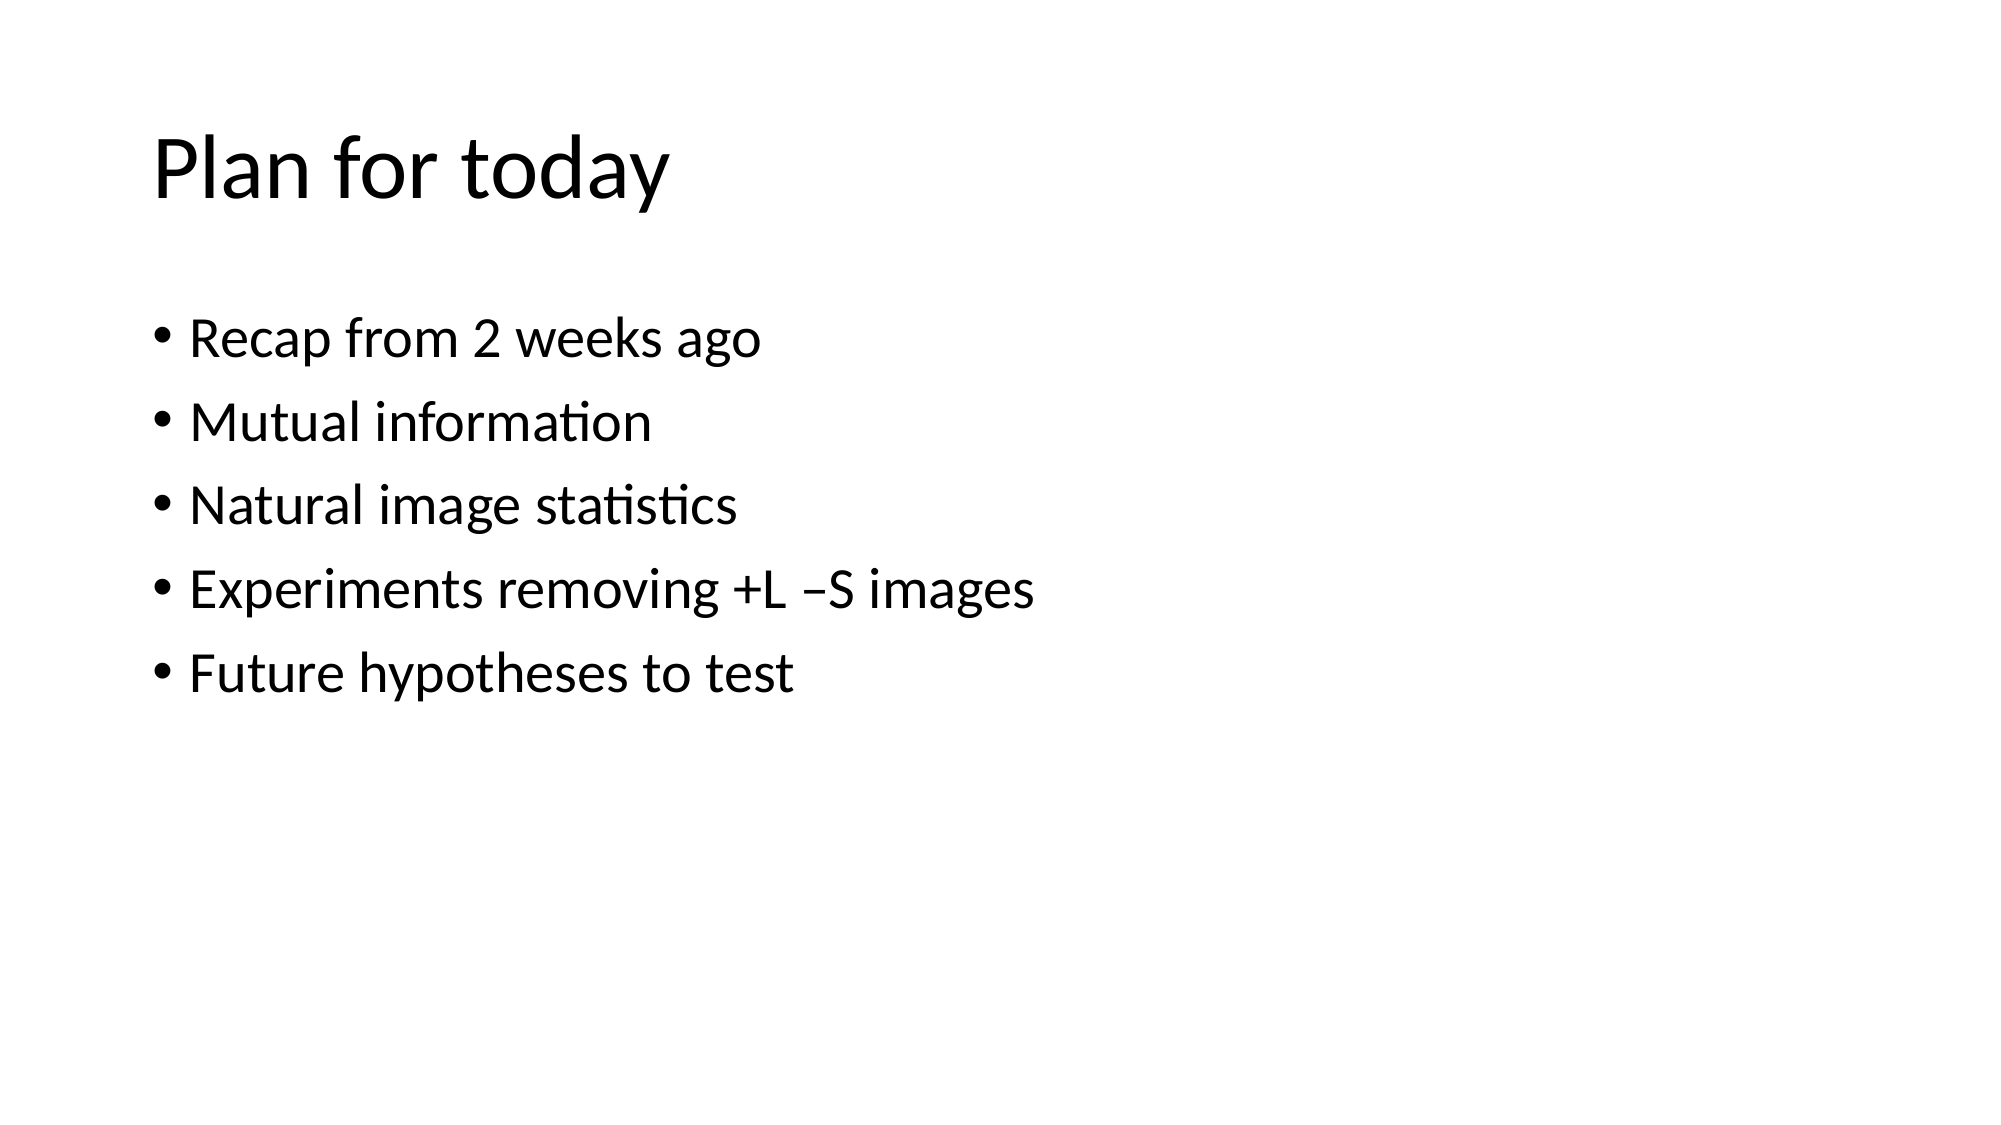

# Plan for today
Recap from 2 weeks ago
Mutual information
Natural image statistics
Experiments removing +L –S images
Future hypotheses to test